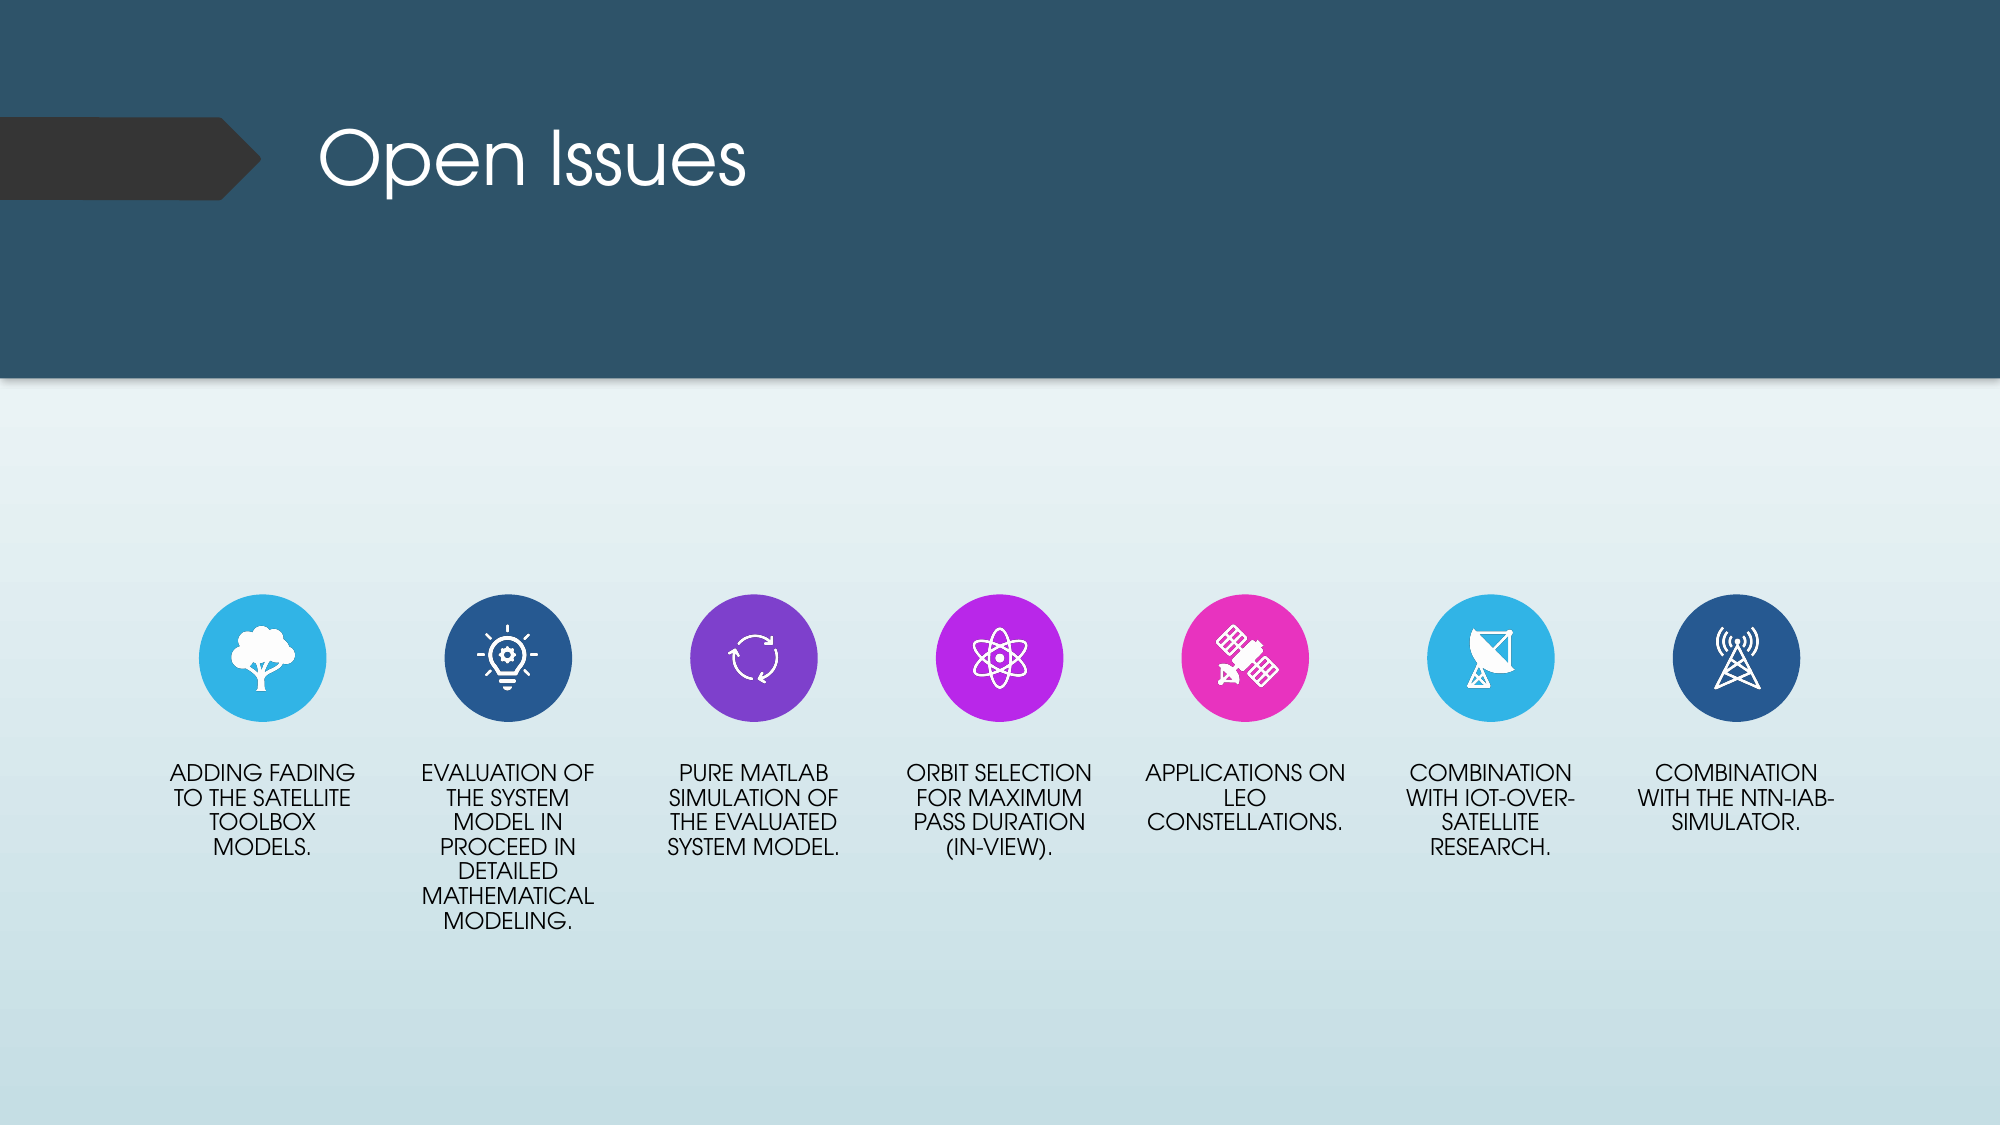

# Open Issues

Adding Fading to the Satellite Toolbox Models.
Evaluation of the System Model in proceed in detailed mathematical modeling.
Pure matlab simulation of the evaluated system model.
Orbit selection for maximum pass duration (in-view).
Applications on LEO Constellations.
Combination with IoT-over-Satellite Research.
Combination with the NTN-IAB-Simulator.